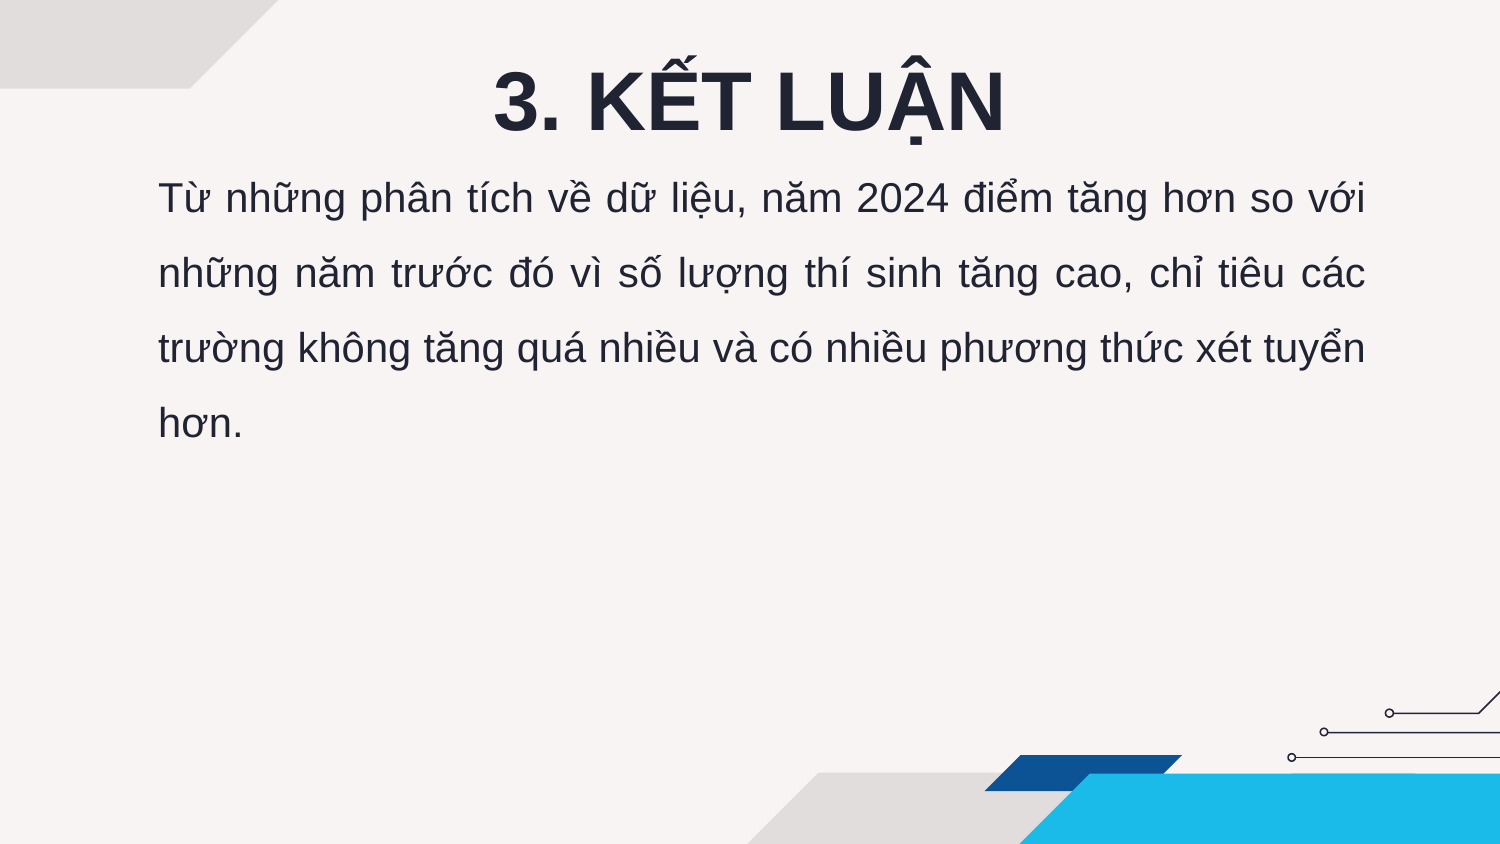

# 3. KẾT LUẬN
Từ những phân tích về dữ liệu, năm 2024 điểm tăng hơn so với những năm trước đó vì số lượng thí sinh tăng cao, chỉ tiêu các trường không tăng quá nhiều và có nhiều phương thức xét tuyển hơn.